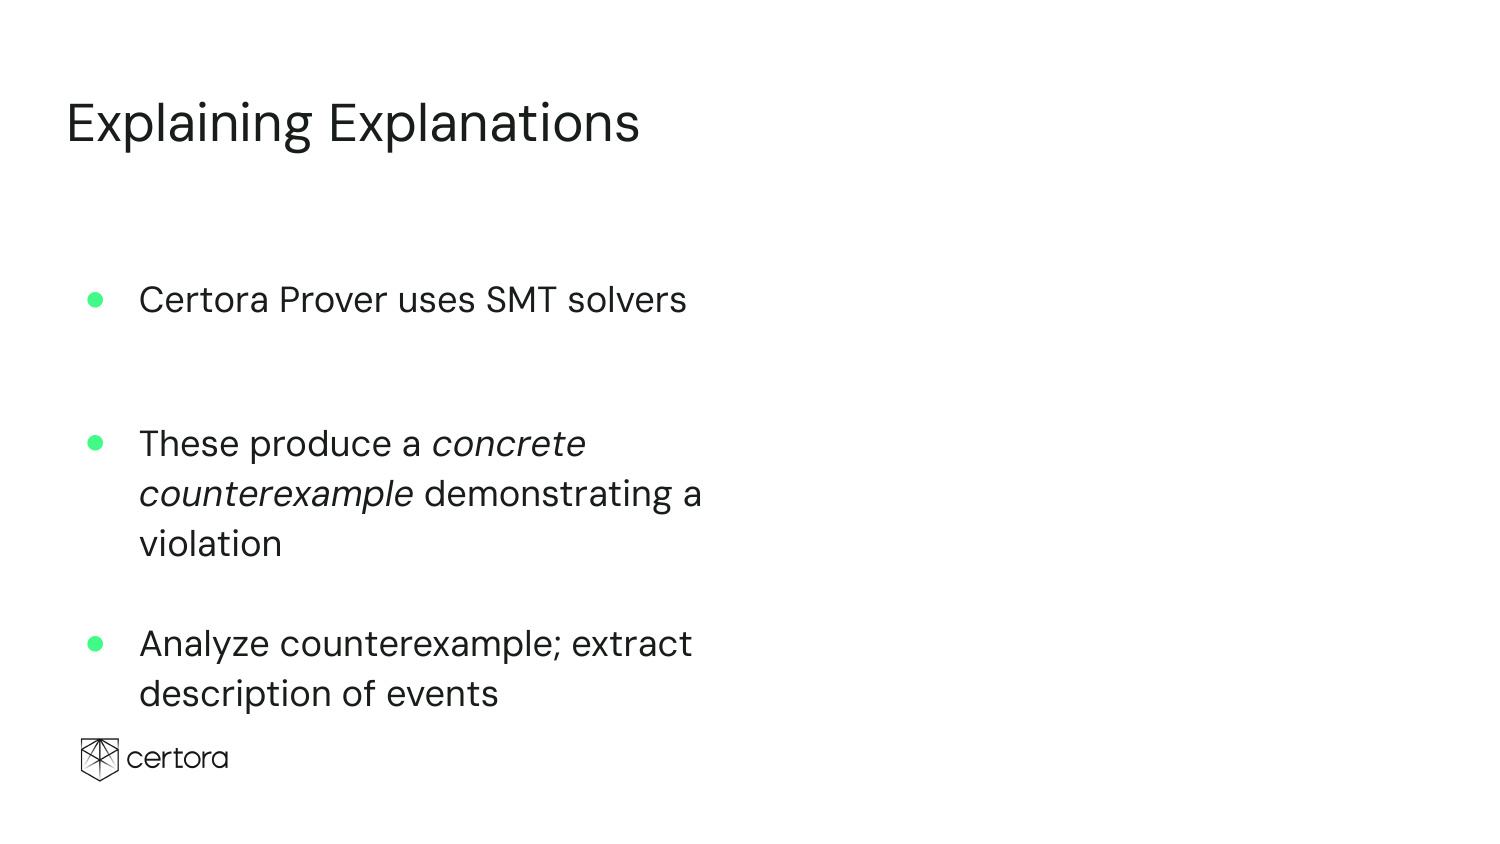

# Explaining Explanations
Certora Prover uses SMT solvers
These produce a concrete counterexample demonstrating a violation
Analyze counterexample; extract description of events